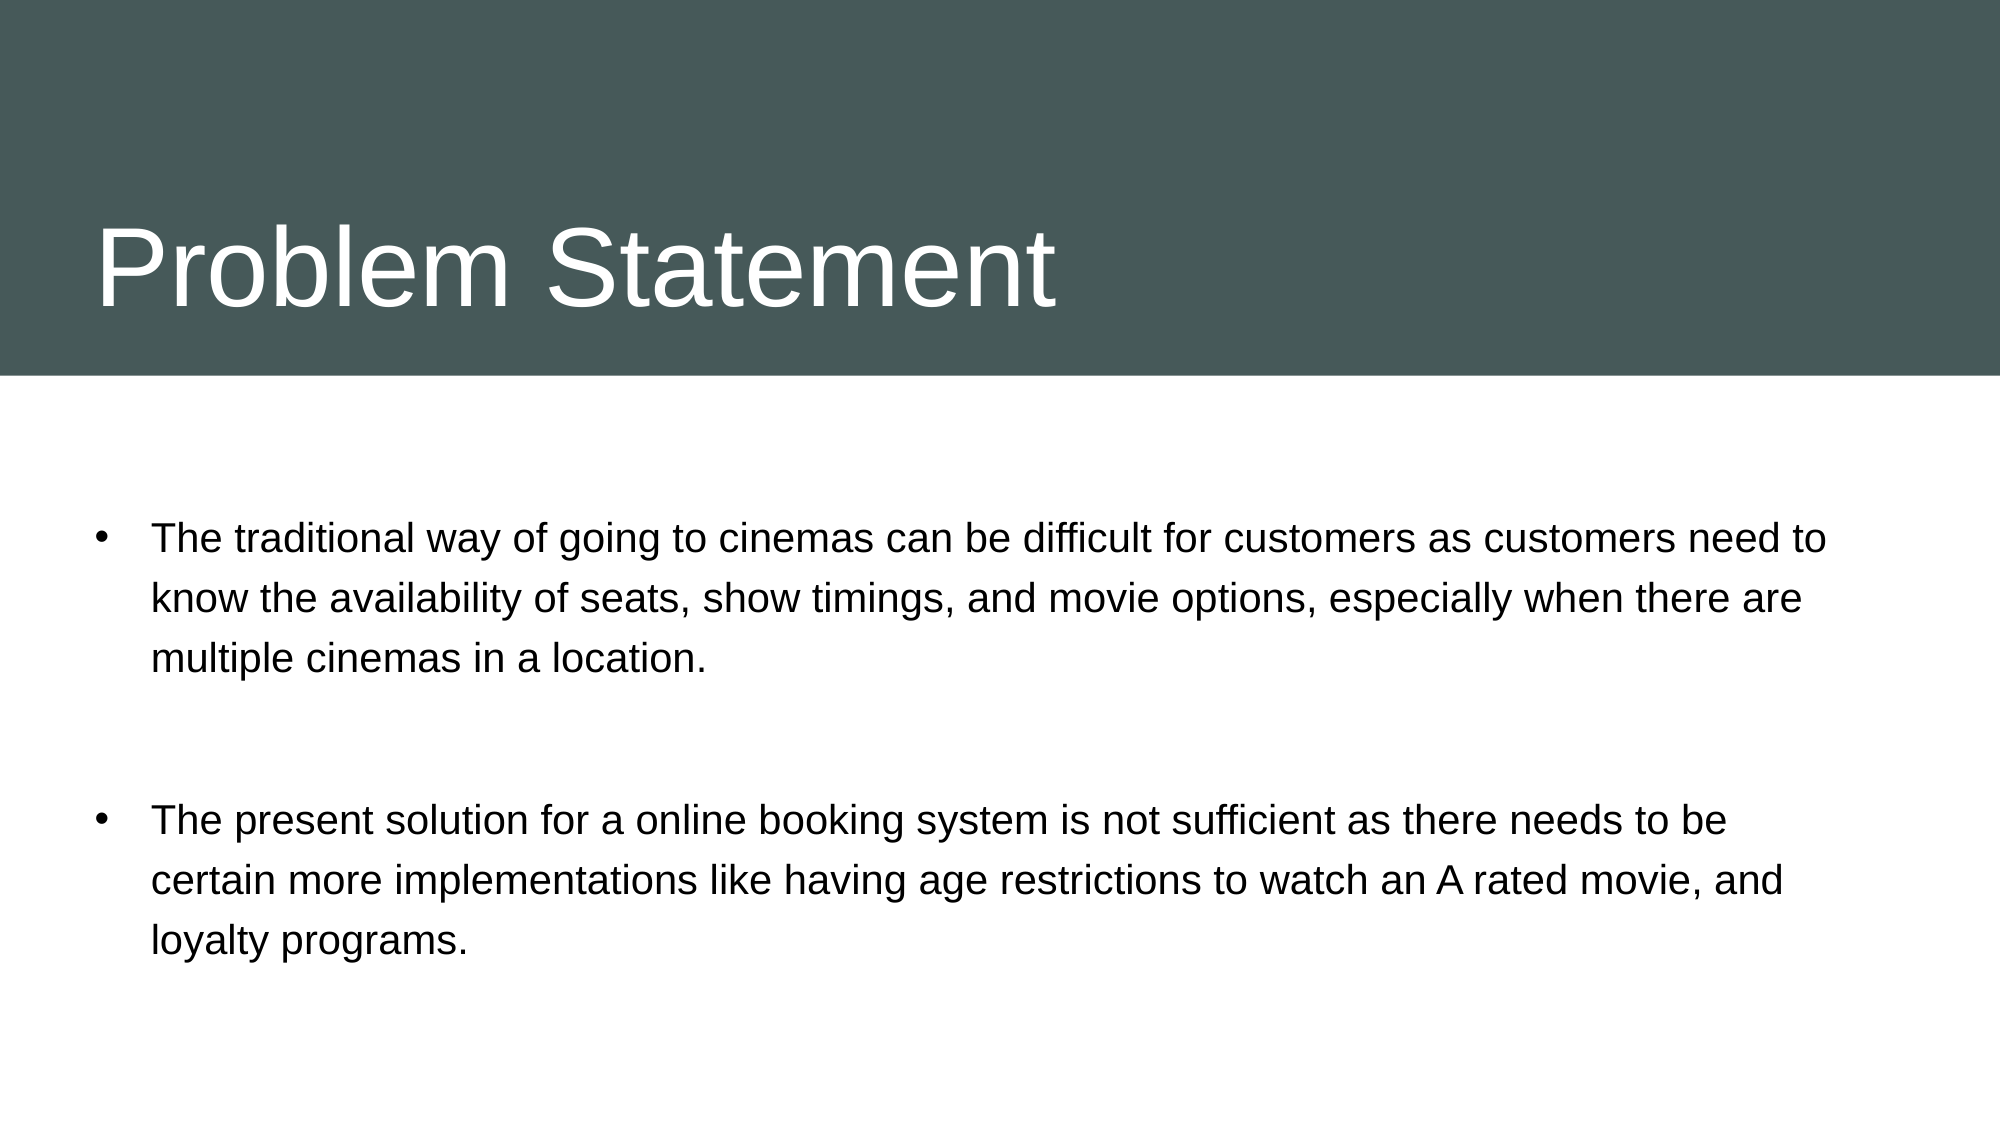

# Problem Statement

The traditional way of going to cinemas can be difficult for customers as customers need to know the availability of seats, show timings, and movie options, especially when there are multiple cinemas in a location.

The present solution for a online booking system is not sufficient as there needs to be certain more implementations like having age restrictions to watch an A rated movie, and loyalty programs.